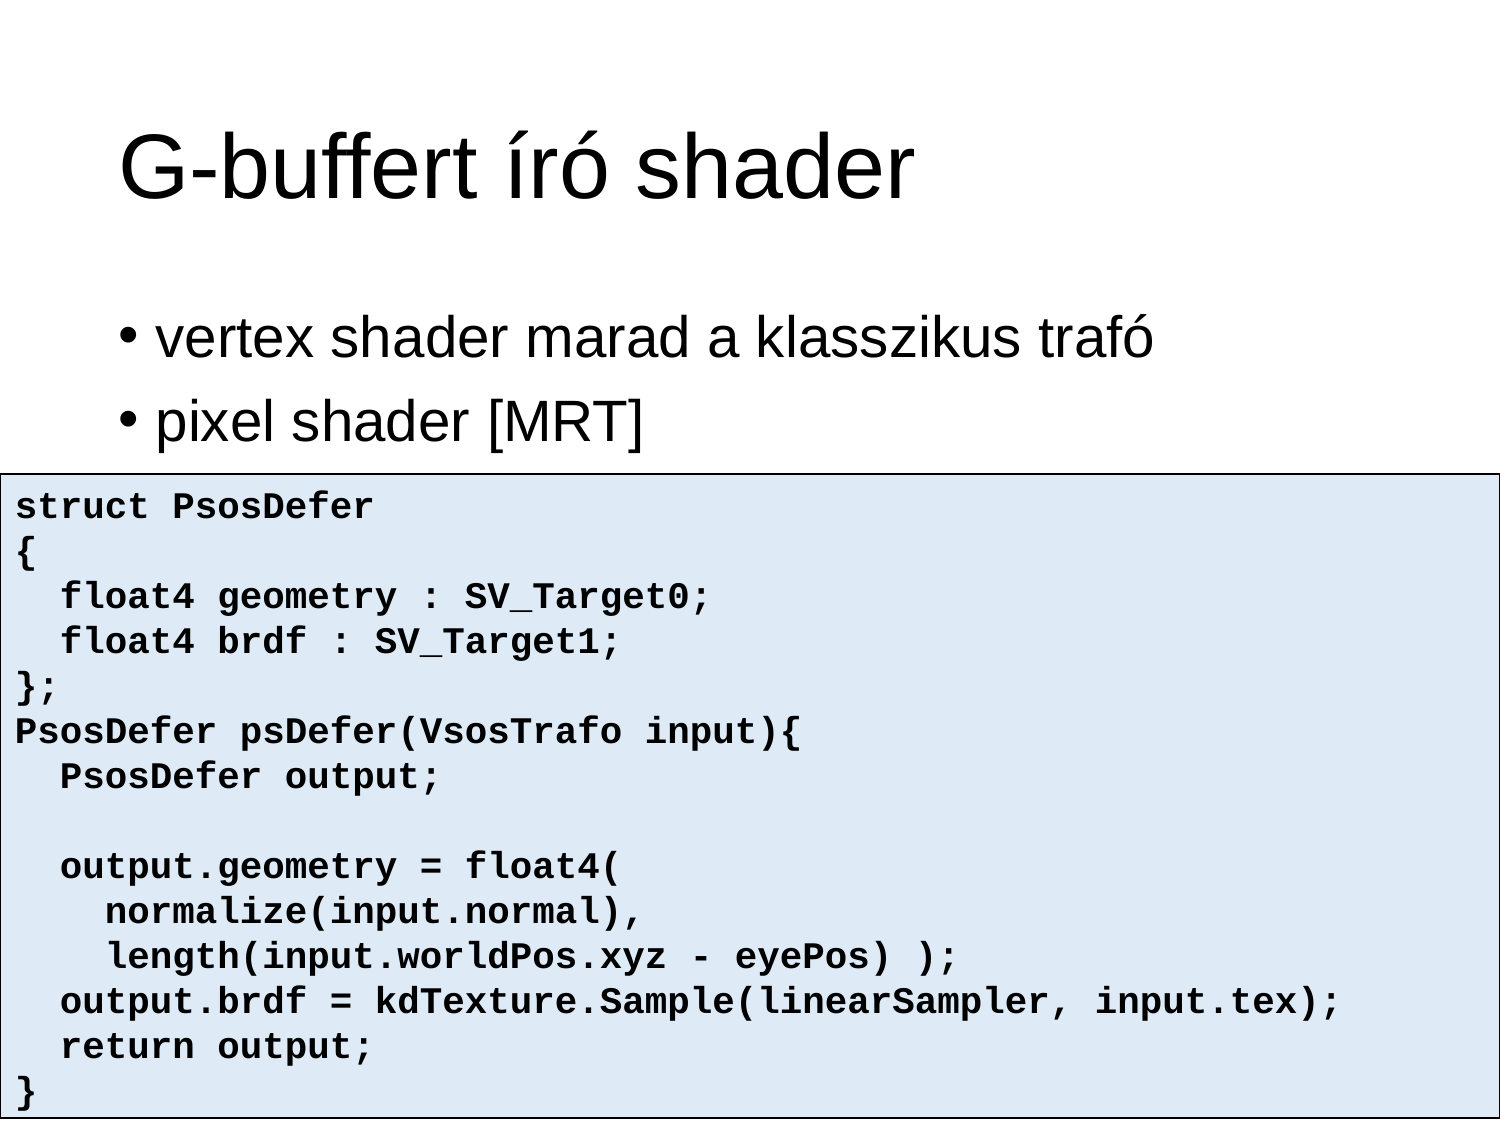

# G-buffert író shader
vertex shader marad a klasszikus trafó
pixel shader [MRT]
struct PsosDefer
{
  float4 geometry : SV_Target0;
  float4 brdf : SV_Target1;
};
PsosDefer psDefer(VsosTrafo input){
  PsosDefer output;

  output.geometry = float4(
    normalize(input.normal),
    length(input.worldPos.xyz - eyePos) );
  output.brdf = kdTexture.Sample(linearSampler, input.tex);
  return output;
}